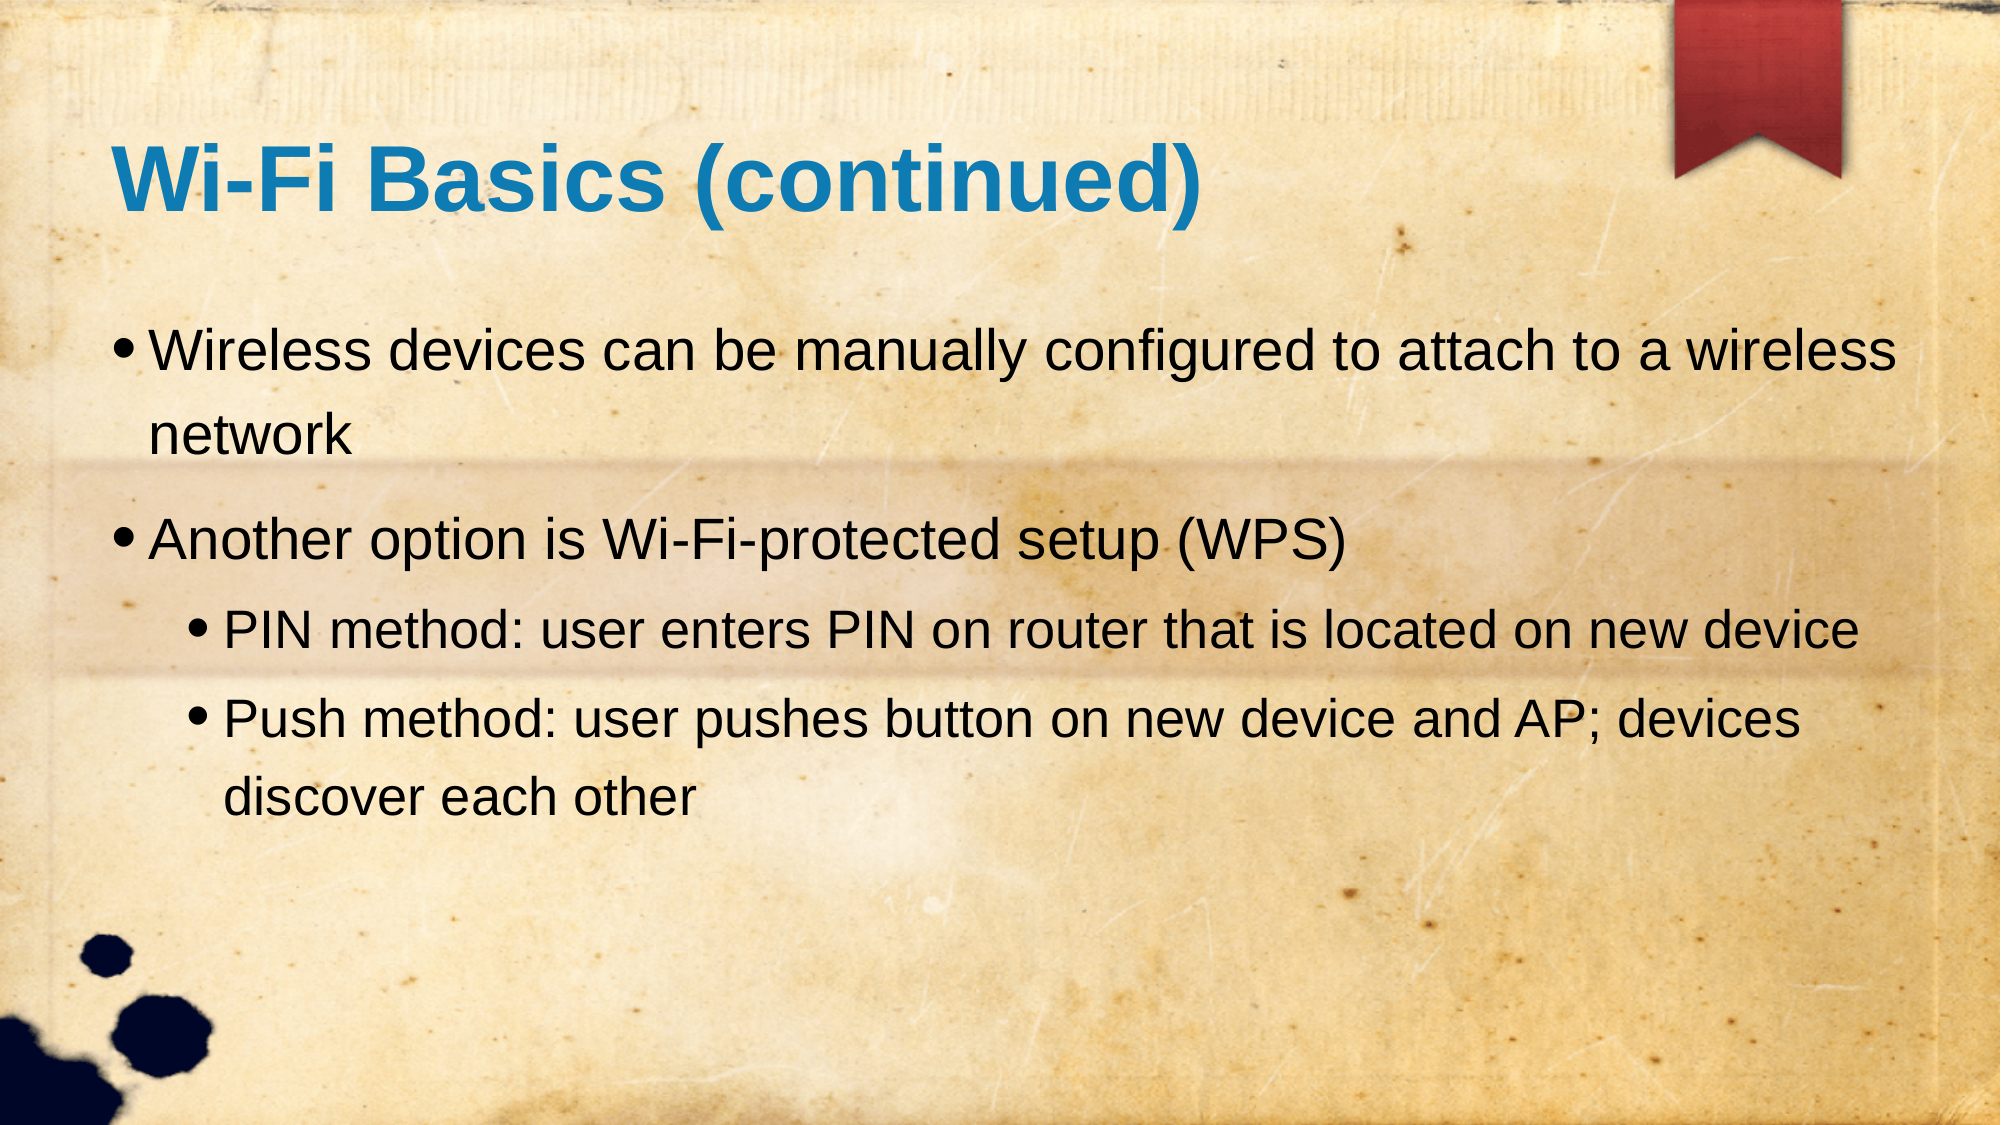

Wi-Fi Basics (continued)
Wireless devices can be manually configured to attach to a wireless network
Another option is Wi-Fi-protected setup (WPS)
PIN method: user enters PIN on router that is located on new device
Push method: user pushes button on new device and AP; devices discover each other